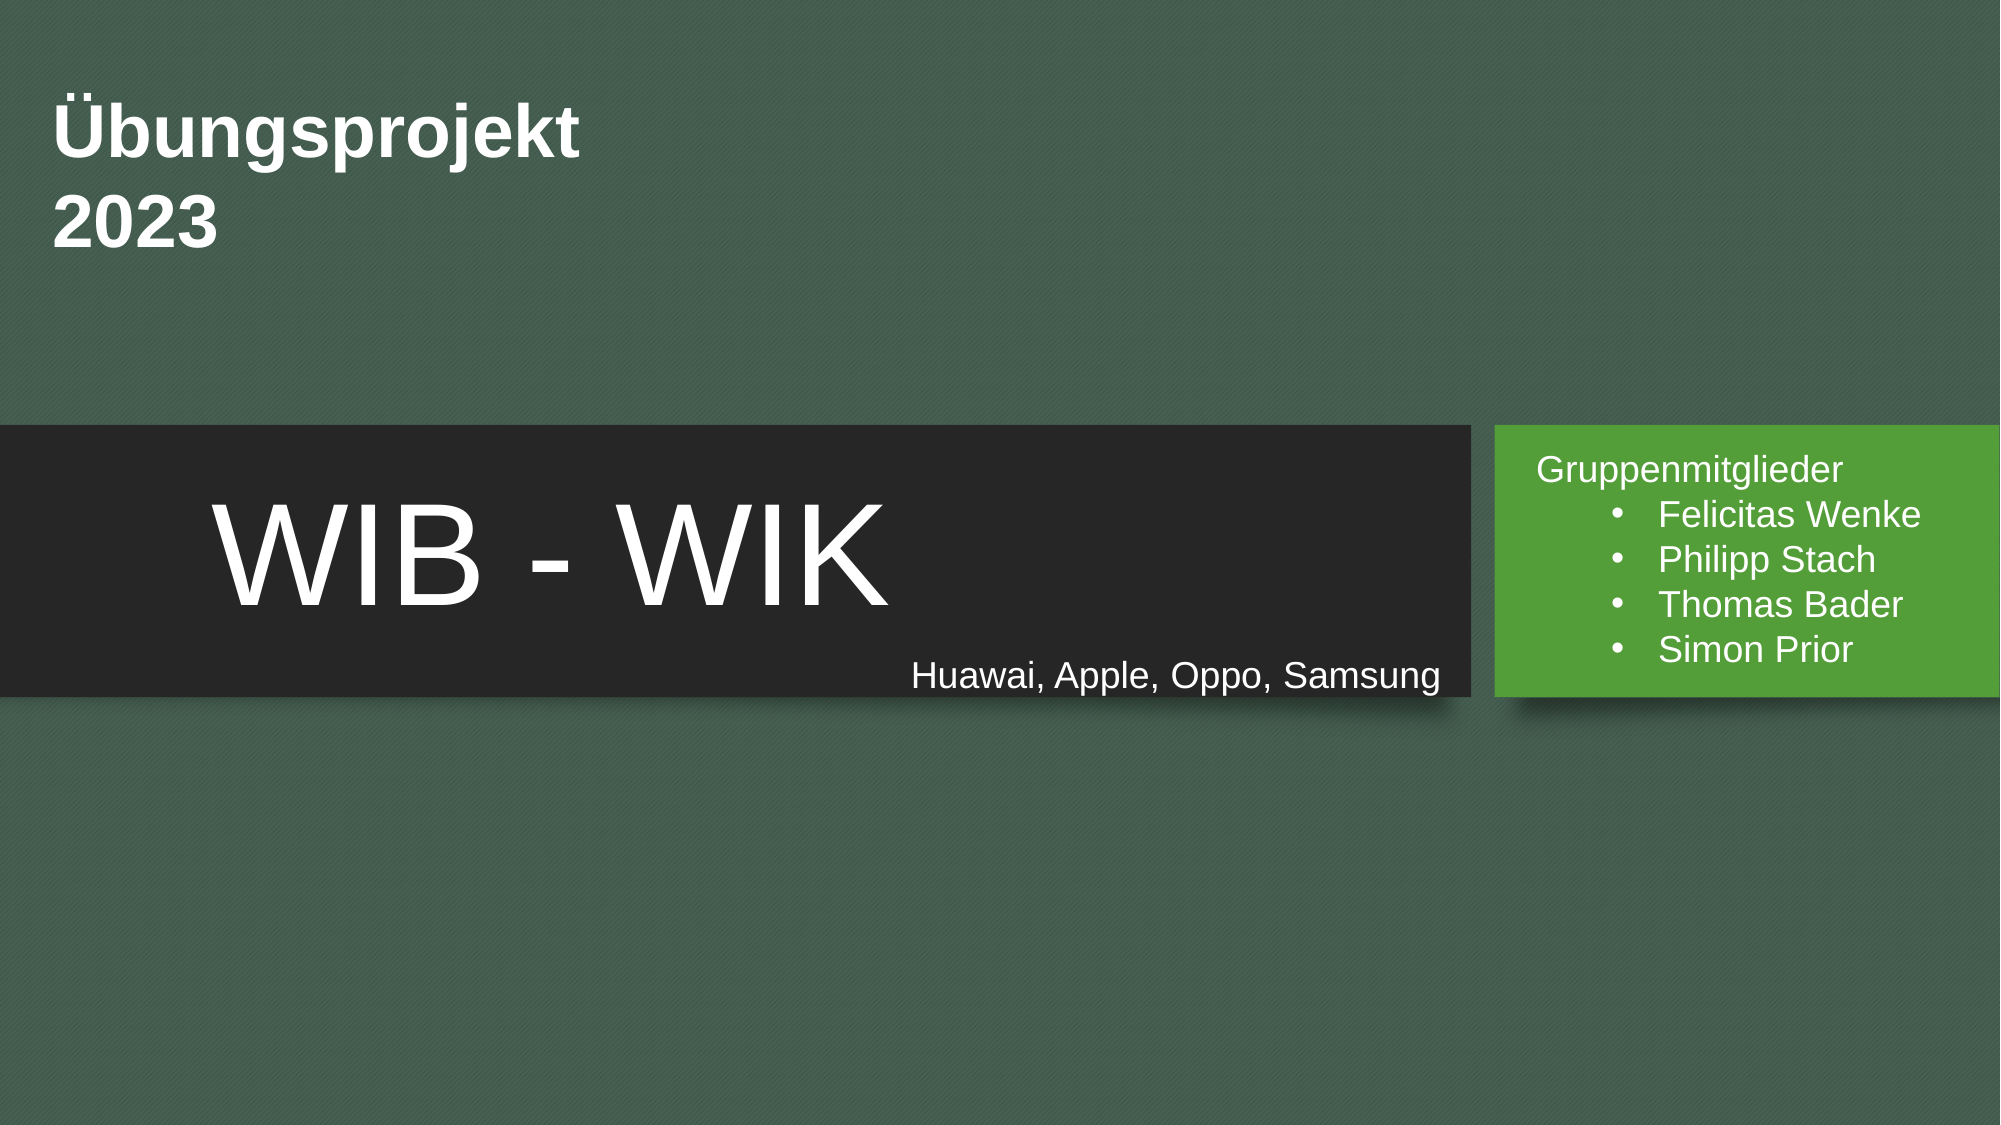

Übungsprojekt 2023
Gruppenmitglieder
Felicitas Wenke
Philipp Stach
Thomas Bader
Simon Prior
   WIB - WIK
Huawai, Apple, Oppo, Samsung